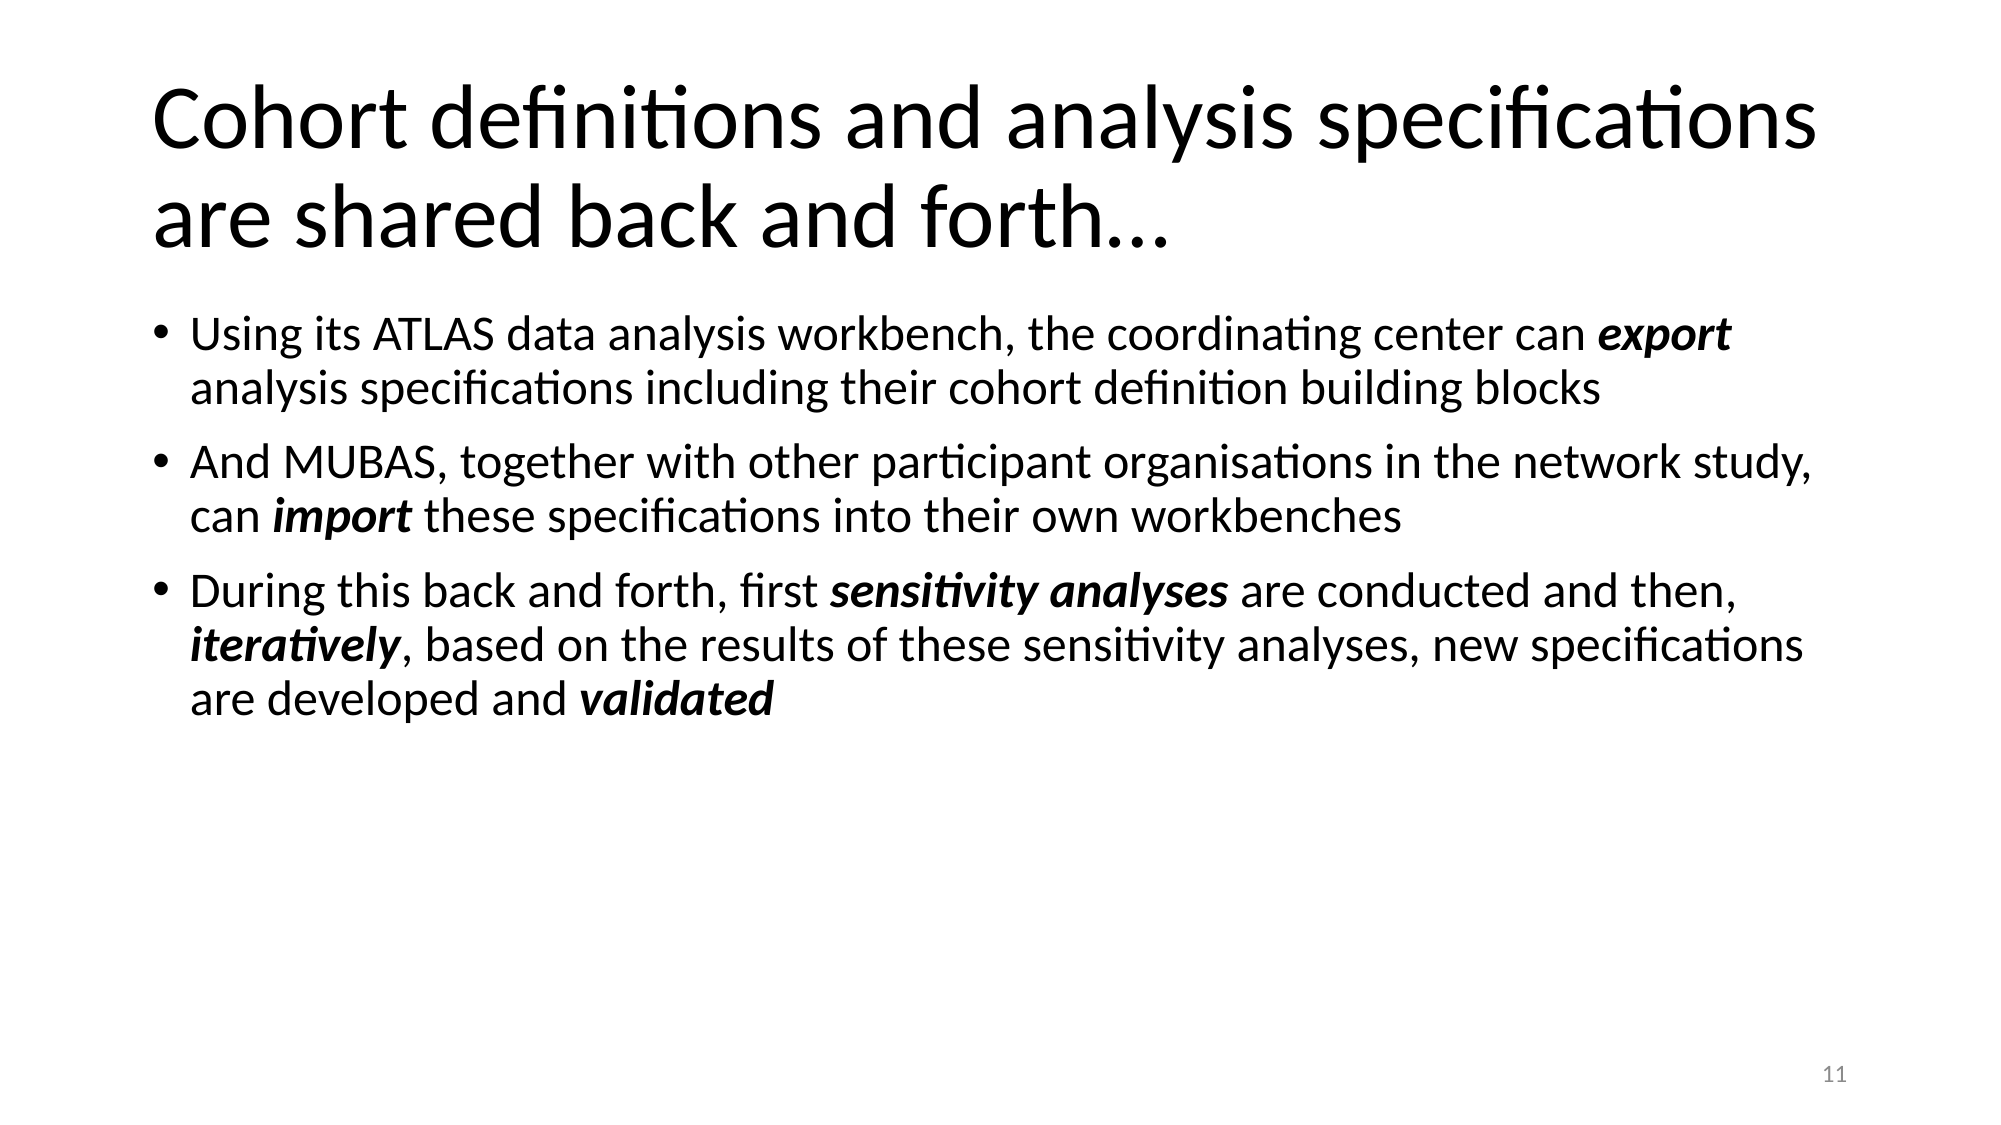

# Cohort definitions and analysis specifications are shared back and forth…
Using its ATLAS data analysis workbench, the coordinating center can export analysis specifications including their cohort definition building blocks
And MUBAS, together with other participant organisations in the network study, can import these specifications into their own workbenches
During this back and forth, first sensitivity analyses are conducted and then, iteratively, based on the results of these sensitivity analyses, new specifications are developed and validated
11